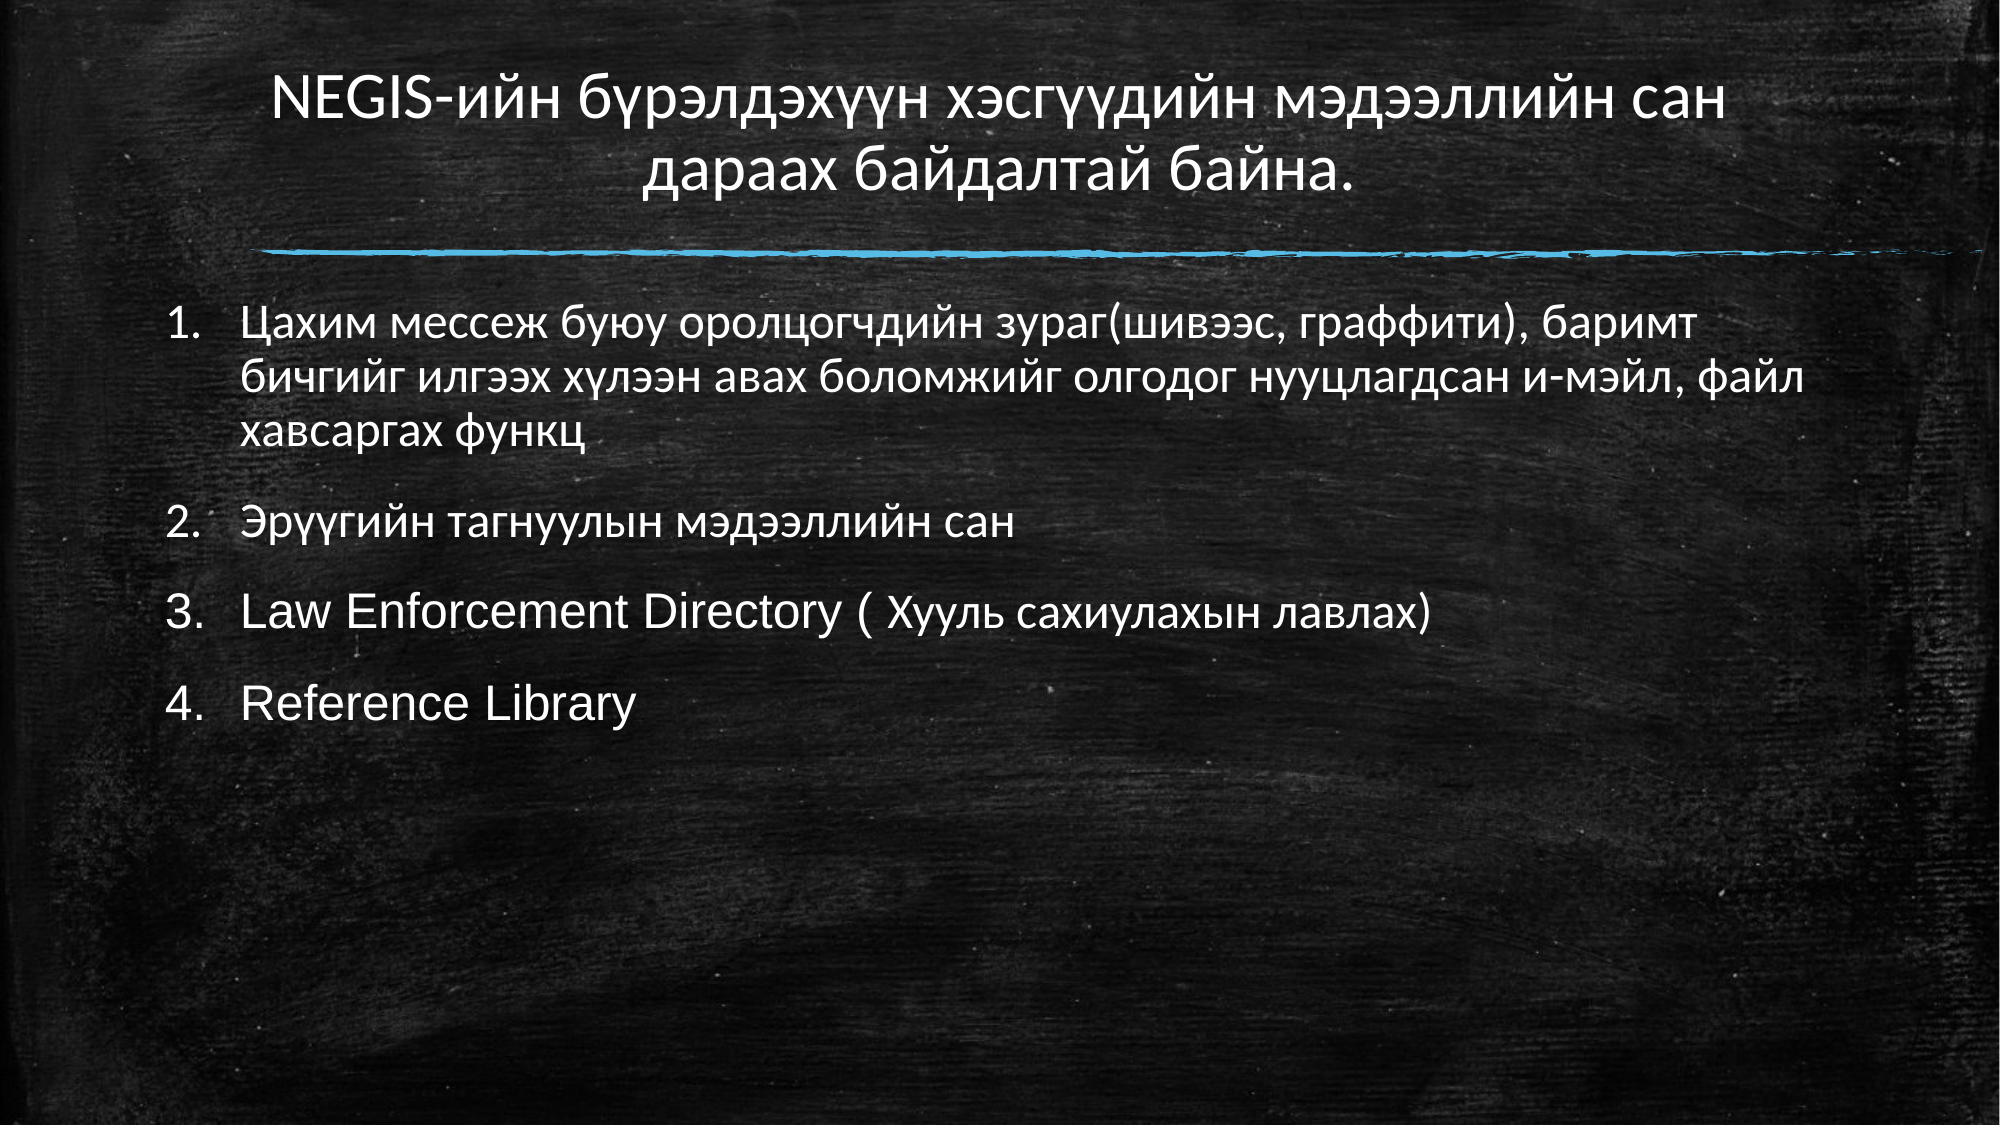

# NEGIS-ийн бүрэлдэхүүн хэсгүүдийн мэдээллийн сан дараах байдалтай байна.
Цахим мессеж буюу оролцогчдийн зураг(шивээс, граффити), баримт бичгийг илгээх хүлээн авах боломжийг олгодог нууцлагдсан и-мэйл, файл хавсаргах функц
Эрүүгийн тагнуулын мэдээллийн сан
Law Enforcement Directory ( Хууль сахиулахын лавлах)
Reference Library